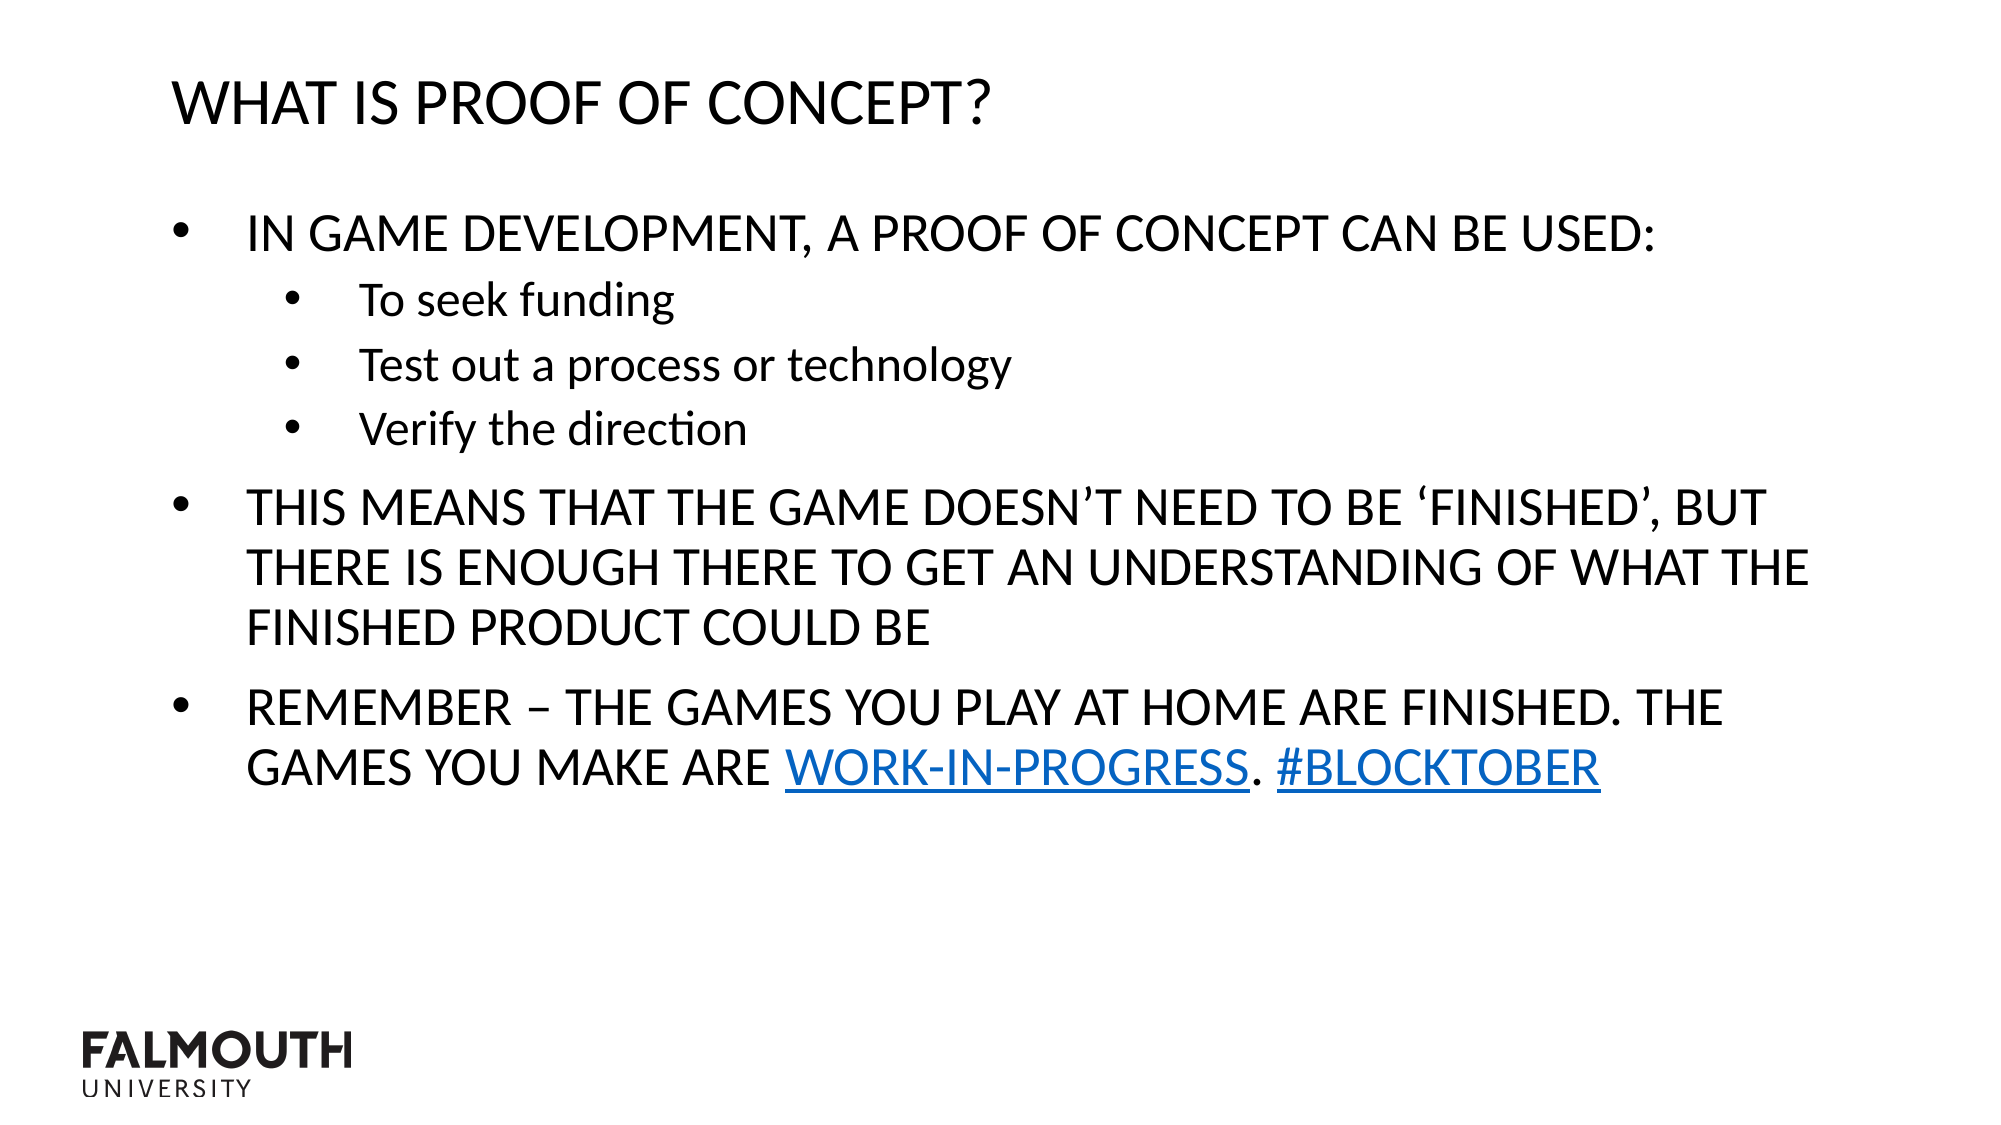

What is Proof of Concept?
In Game Development, A Proof of concept can be used:
To seek funding
Test out a process or technology
Verify the direction
This means that the Game doesn’t need to be ‘finished’, but there is enough there to get an understanding of what the finished product could be
Remember – the games you play at home are finished. The games you make are work-in-progress. #blocktober